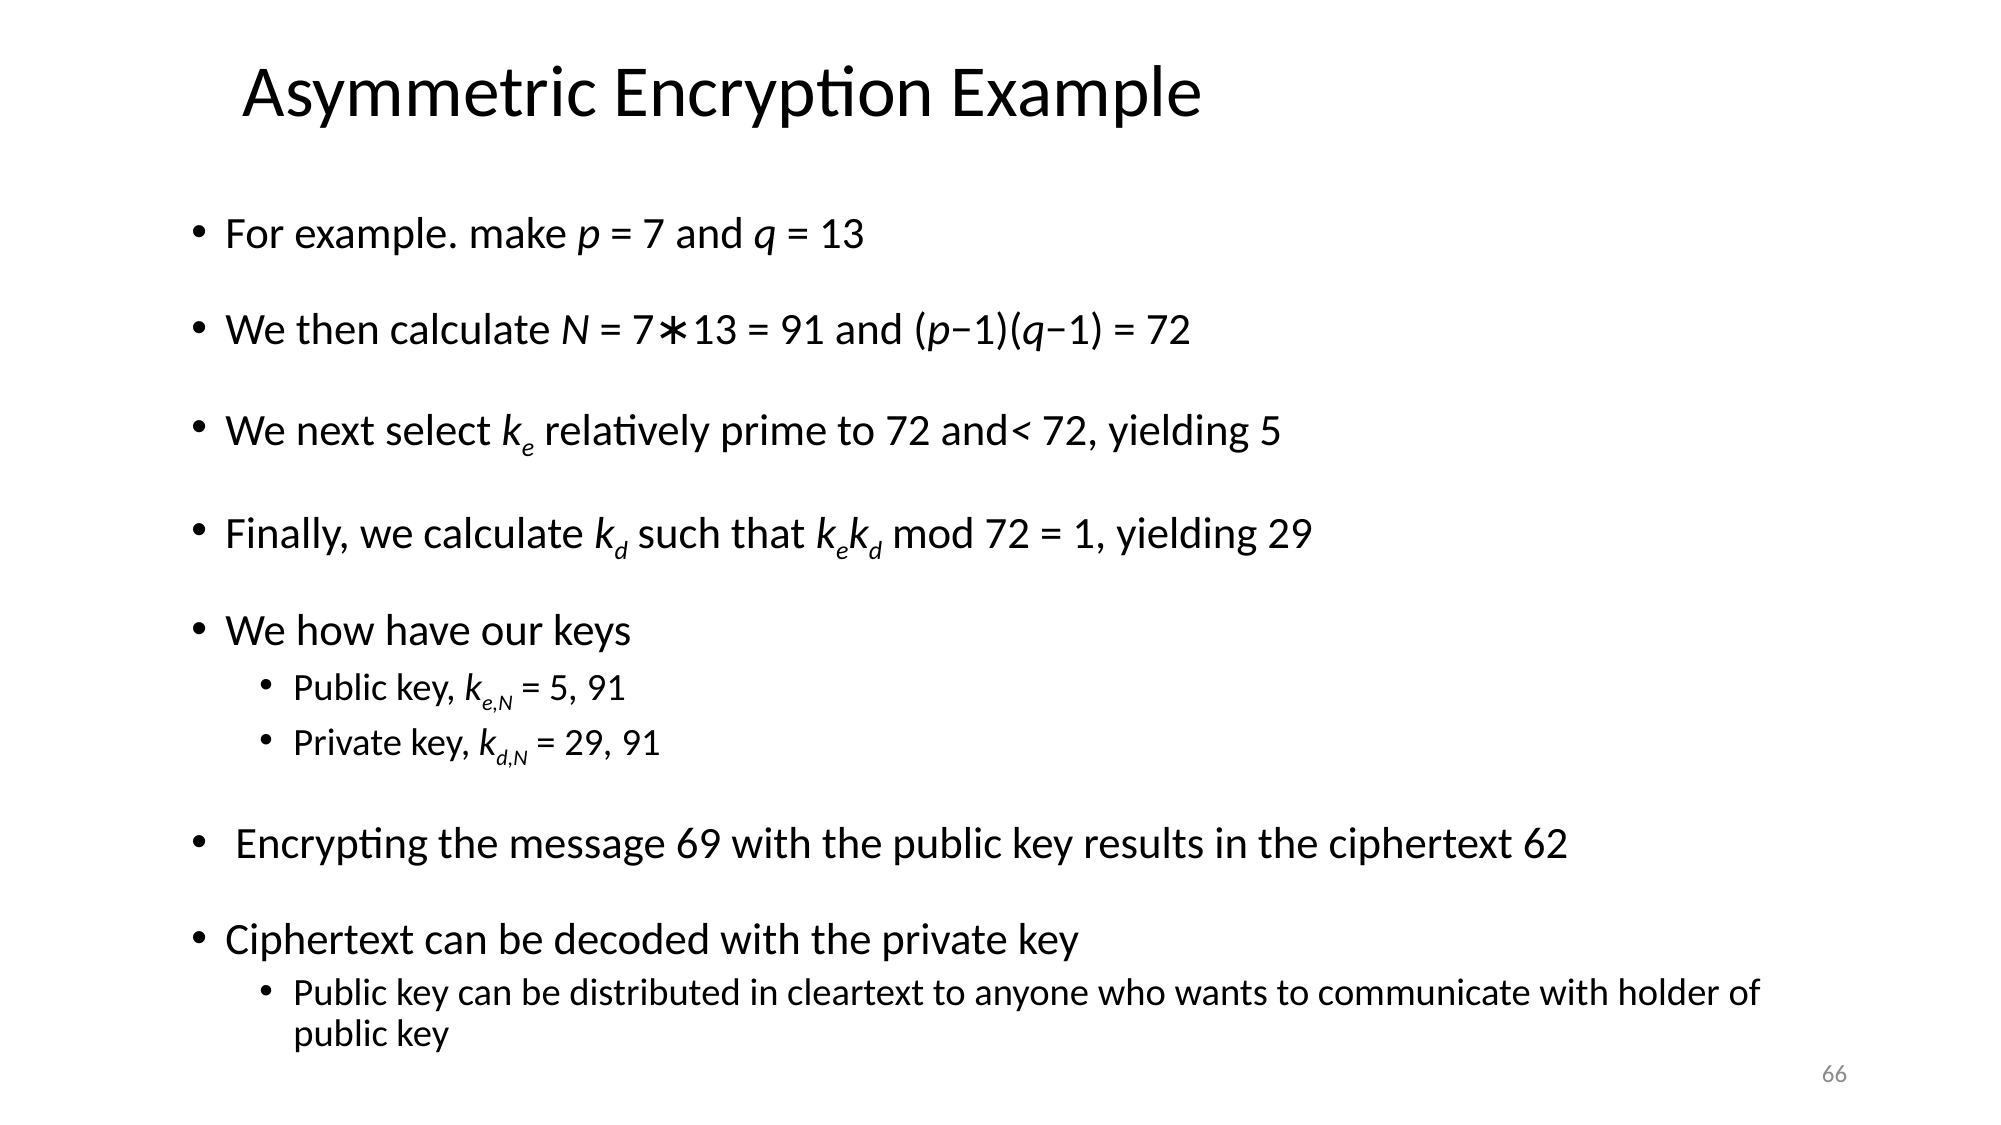

# Asymmetric Encryption Example
For example. make p = 7 and q = 13

We then calculate N = 7∗13 = 91 and (p−1)(q−1) = 72

We next select ke relatively prime to 72 and< 72, yielding 5

Finally, we calculate kd such that kekd mod 72 = 1, yielding 29

We how have our keys
Public key, ke,N = 5, 91
Private key, kd,N = 29, 91

 Encrypting the message 69 with the public key results in the ciphertext 62

Ciphertext can be decoded with the private key
Public key can be distributed in cleartext to anyone who wants to communicate with holder of public key

66